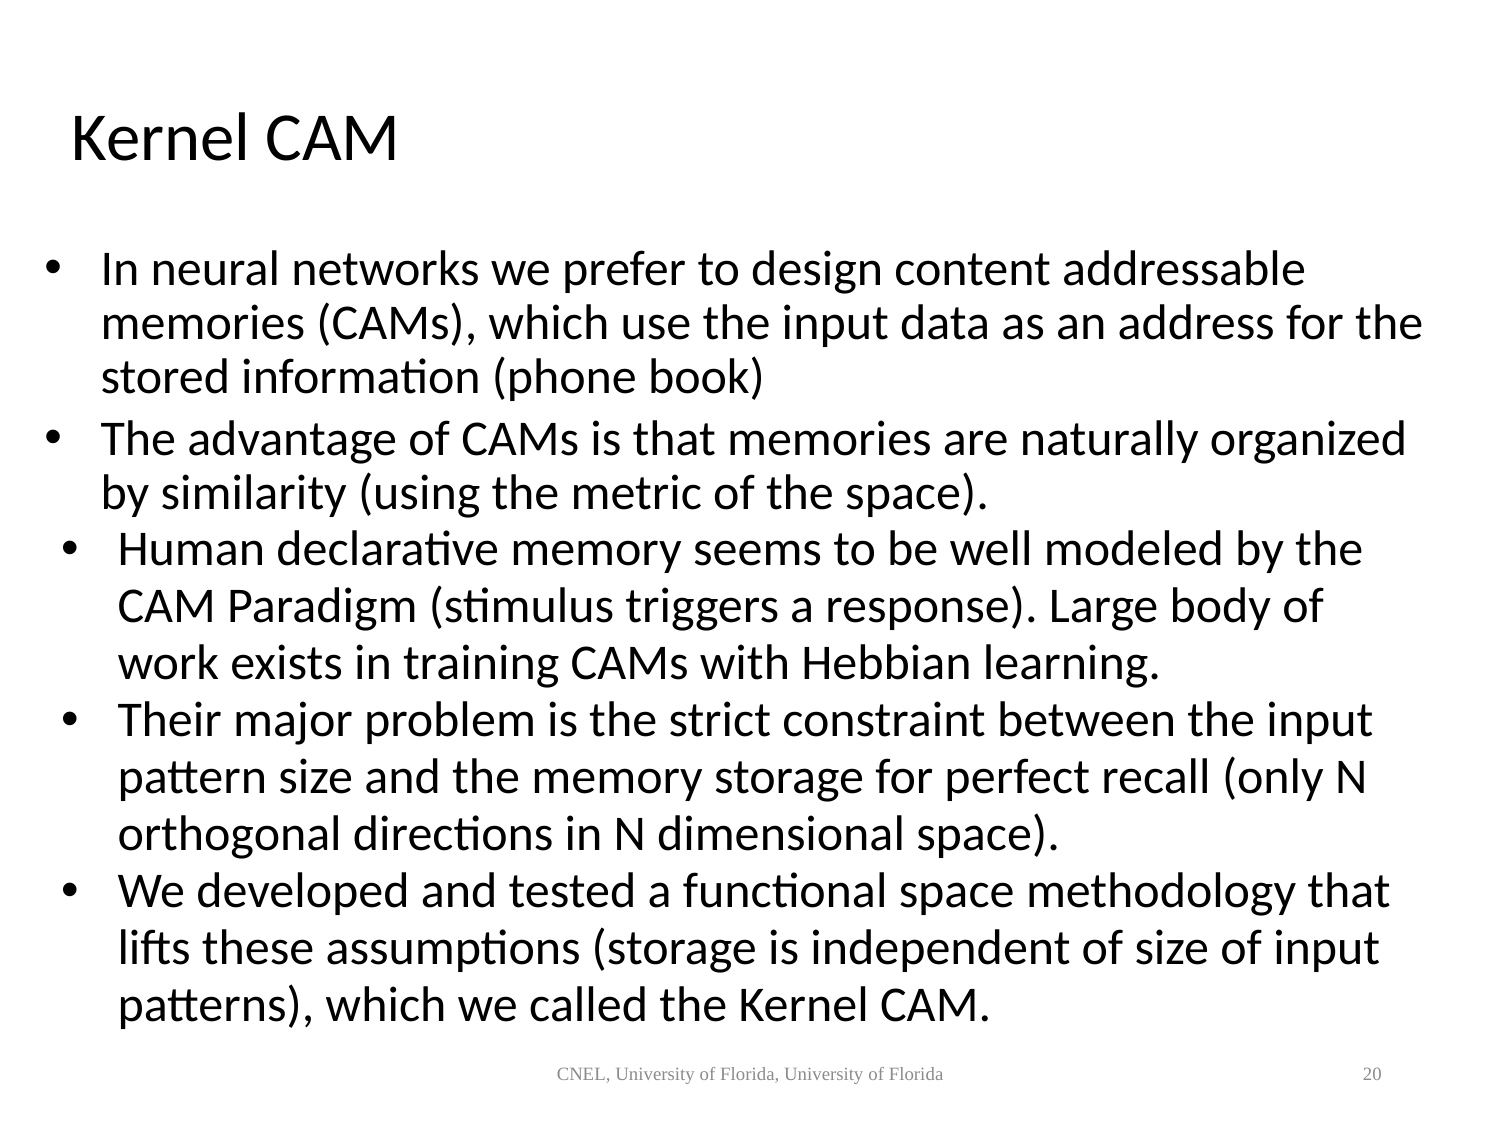

Kernel CAM
In neural networks we prefer to design content addressable memories (CAMs), which use the input data as an address for the stored information (phone book)
The advantage of CAMs is that memories are naturally organized by similarity (using the metric of the space).
Human declarative memory seems to be well modeled by the CAM Paradigm (stimulus triggers a response). Large body of work exists in training CAMs with Hebbian learning.
Their major problem is the strict constraint between the input pattern size and the memory storage for perfect recall (only N orthogonal directions in N dimensional space).
We developed and tested a functional space methodology that  lifts these assumptions (storage is independent of size of input patterns), which we called the Kernel CAM.

CNEL, University of Florida, University of Florida
20